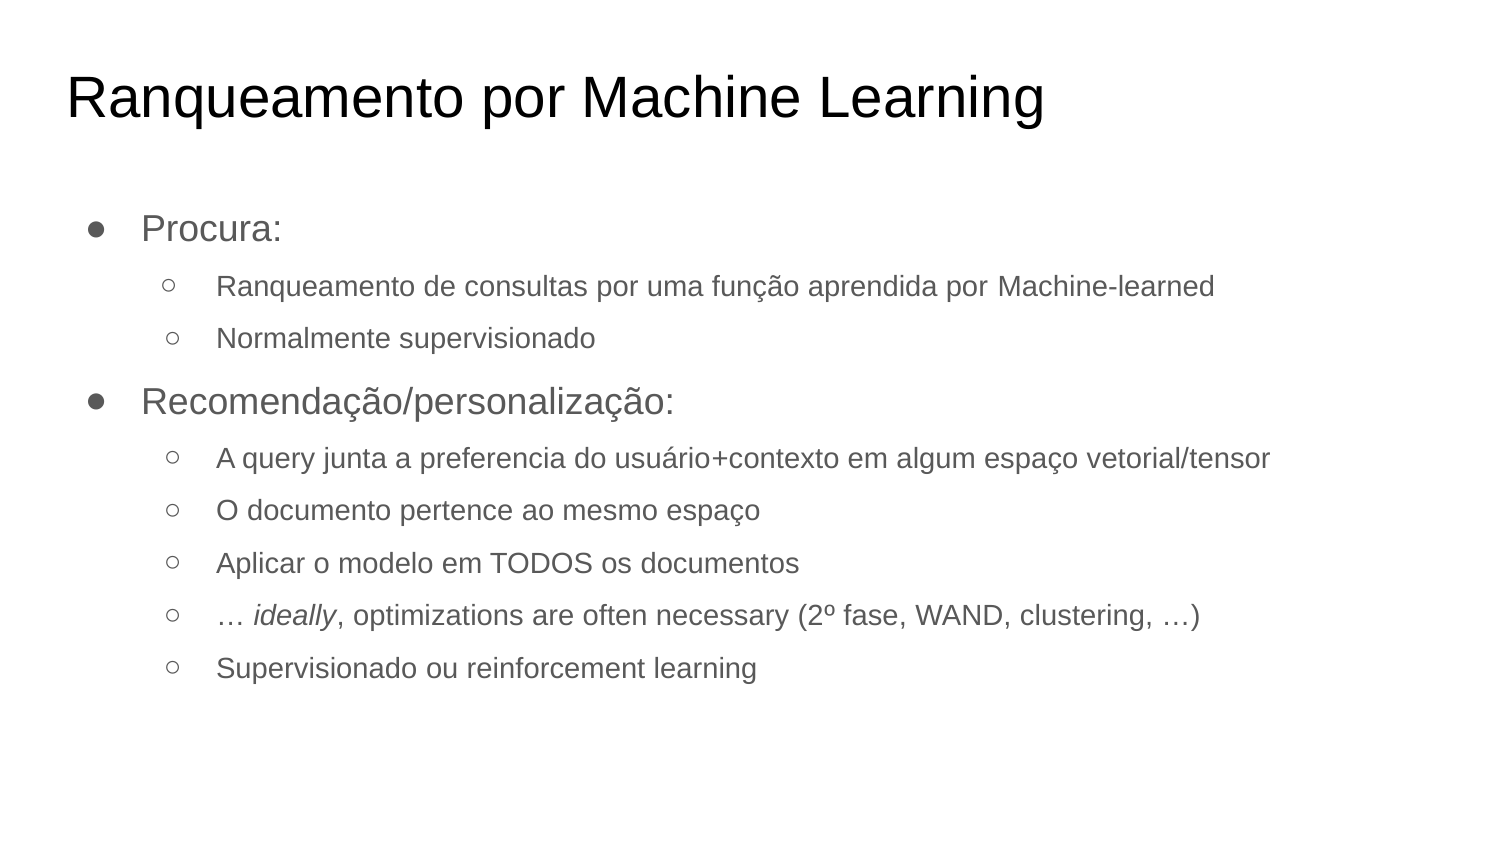

# Ranqueamento por Machine Learning
Procura:
Ranqueamento de consultas por uma função aprendida por Machine-learned
Normalmente supervisionado
Recomendação/personalização:
A query junta a preferencia do usuário+contexto em algum espaço vetorial/tensor
O documento pertence ao mesmo espaço
Aplicar o modelo em TODOS os documentos
… ideally, optimizations are often necessary (2º fase, WAND, clustering, …)
Supervisionado ou reinforcement learning